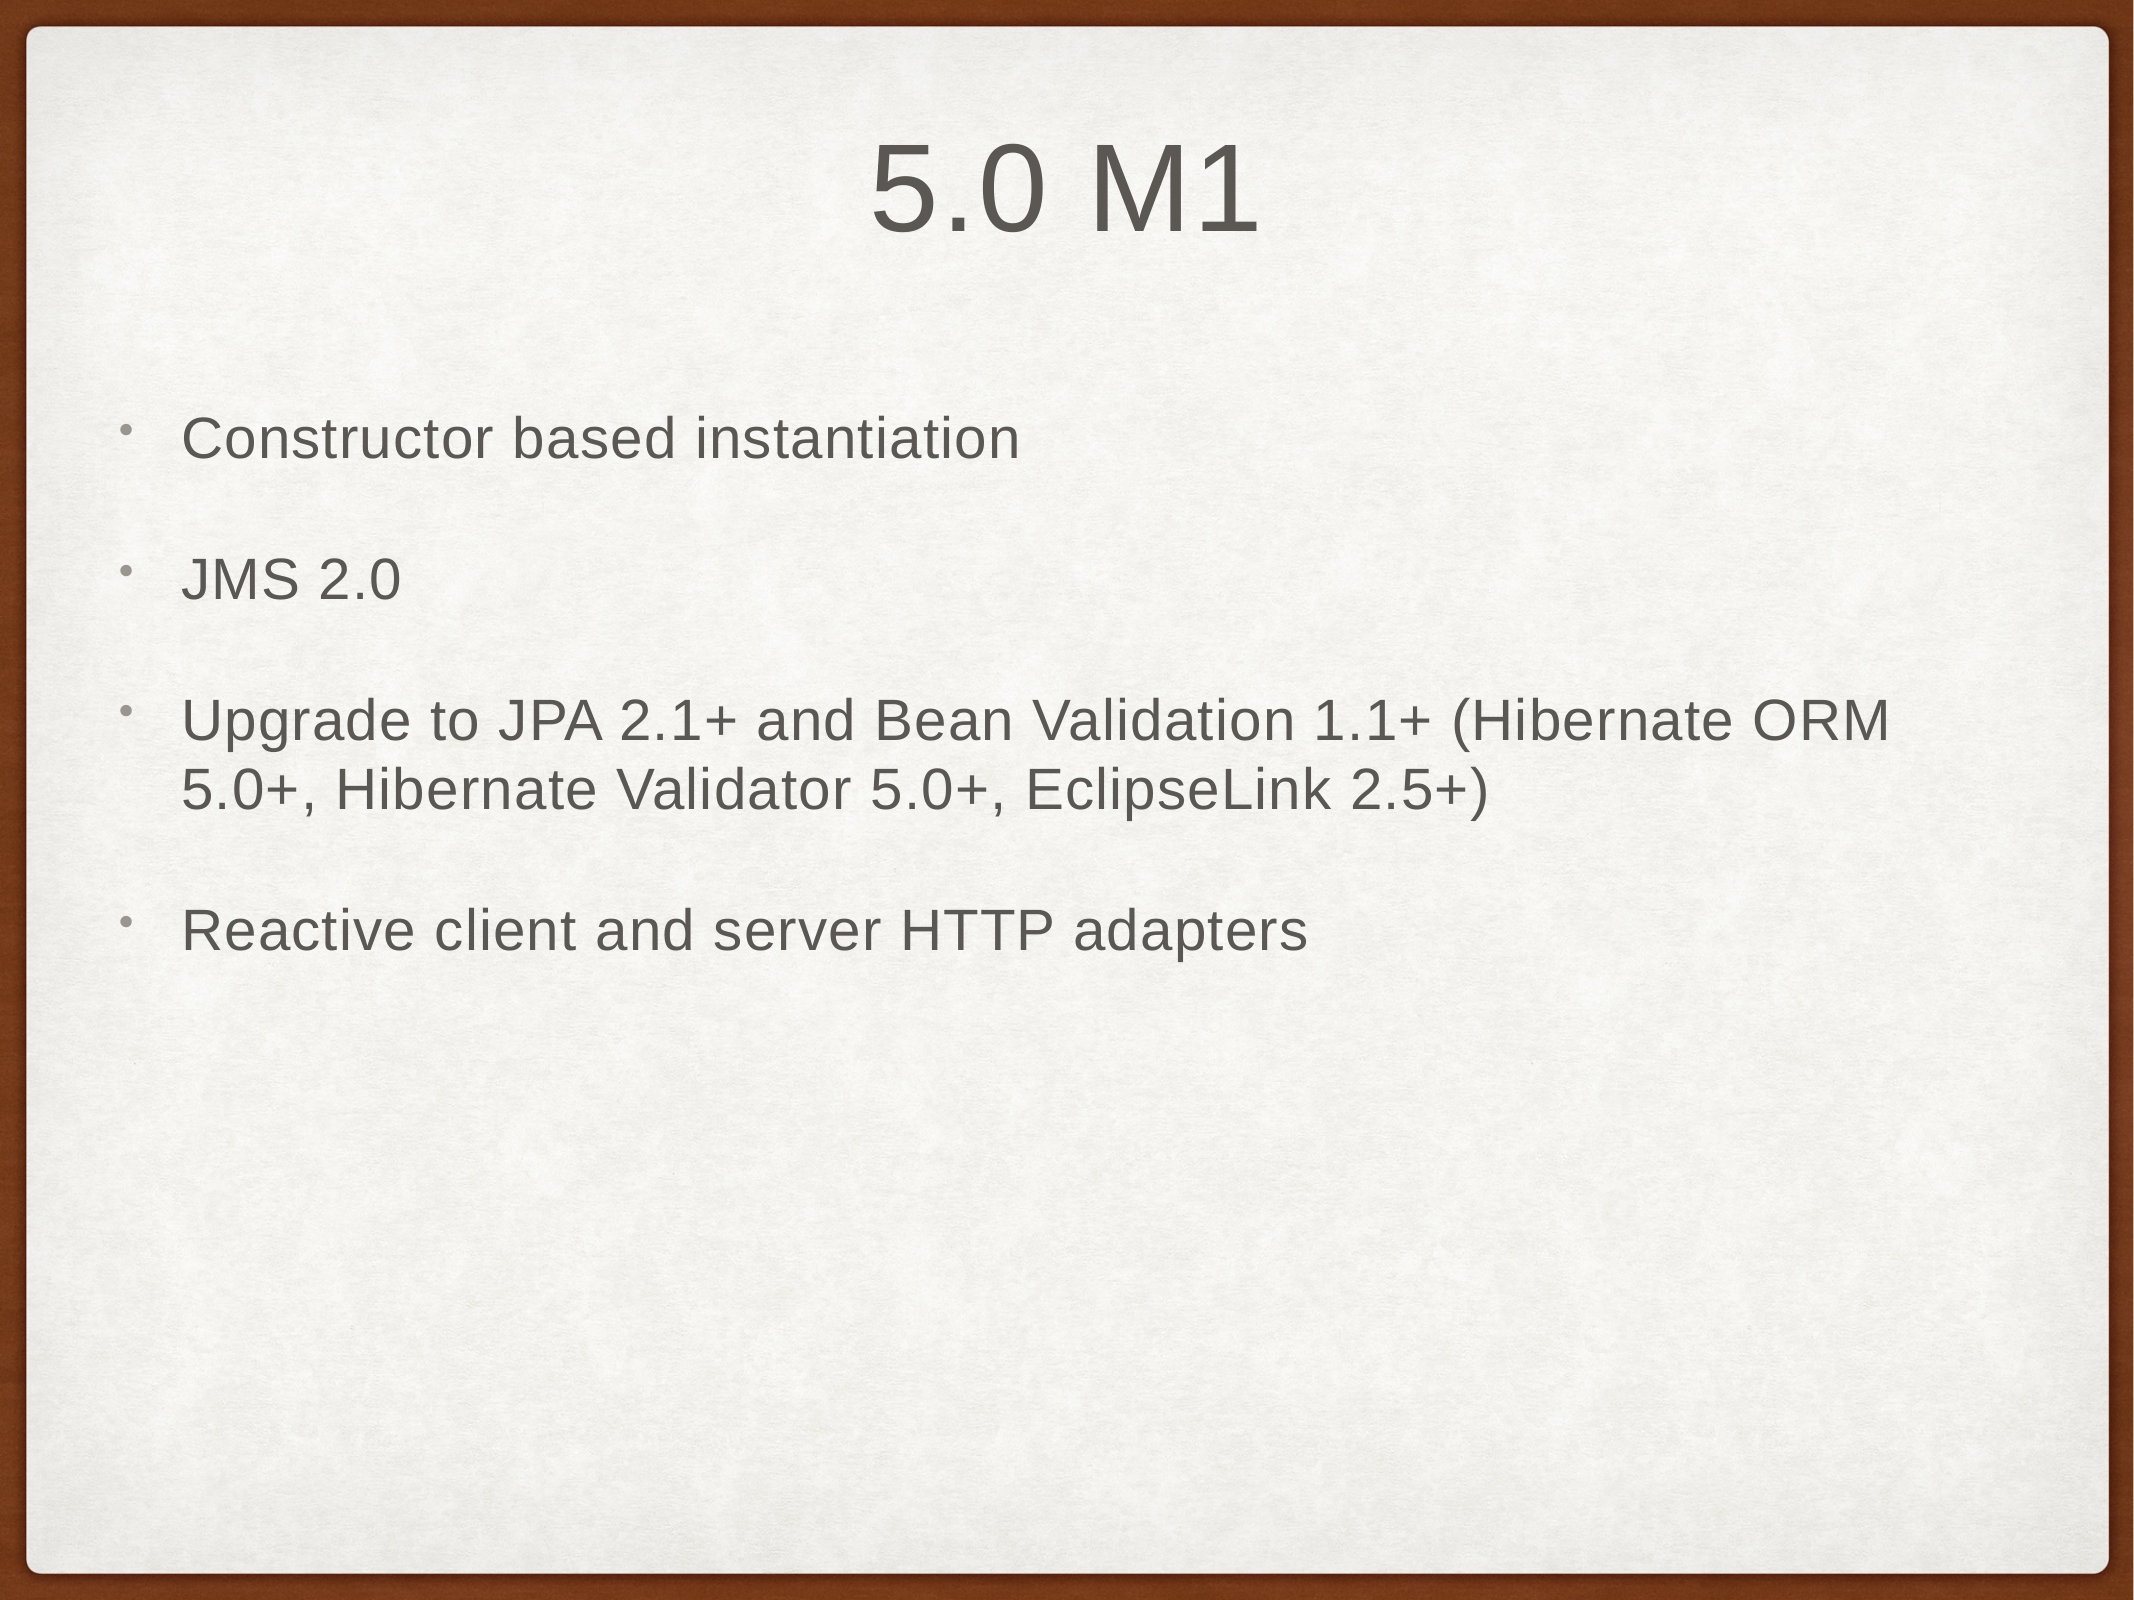

# 5.0 m1
Constructor based instantiation
JMS 2.0
Upgrade to JPA 2.1+ and Bean Validation 1.1+ (Hibernate ORM 5.0+, Hibernate Validator 5.0+, EclipseLink 2.5+)
Reactive client and server HTTP adapters